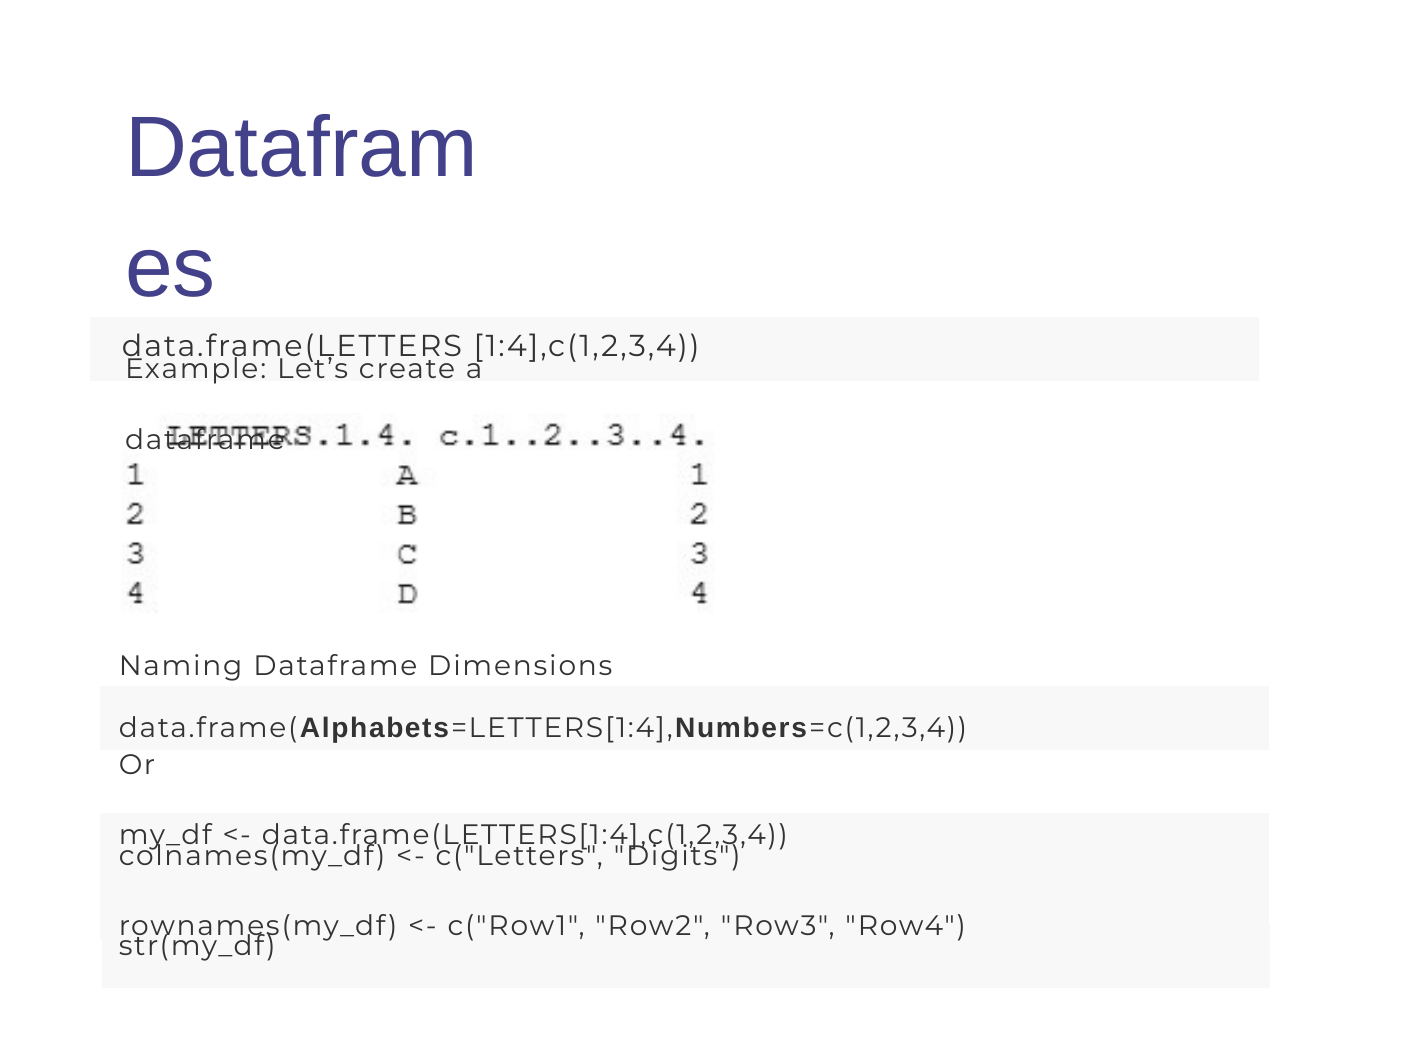

Dataframes
Example: Let’s create a dataframe

data.frame(LETTERS [1:4],c(1,2,3,4))

Naming Dataframe Dimensions data.frame(Alphabets=LETTERS[1:4],Numbers=c(1,2,3,4))
Or
my_df <- data.frame(LETTERS[1:4],c(1,2,3,4))
colnames(my_df) <- c("Letters", "Digits")
rownames(my_df) <- c("Row1", "Row2", "Row3", "Row4")
str(my_df)